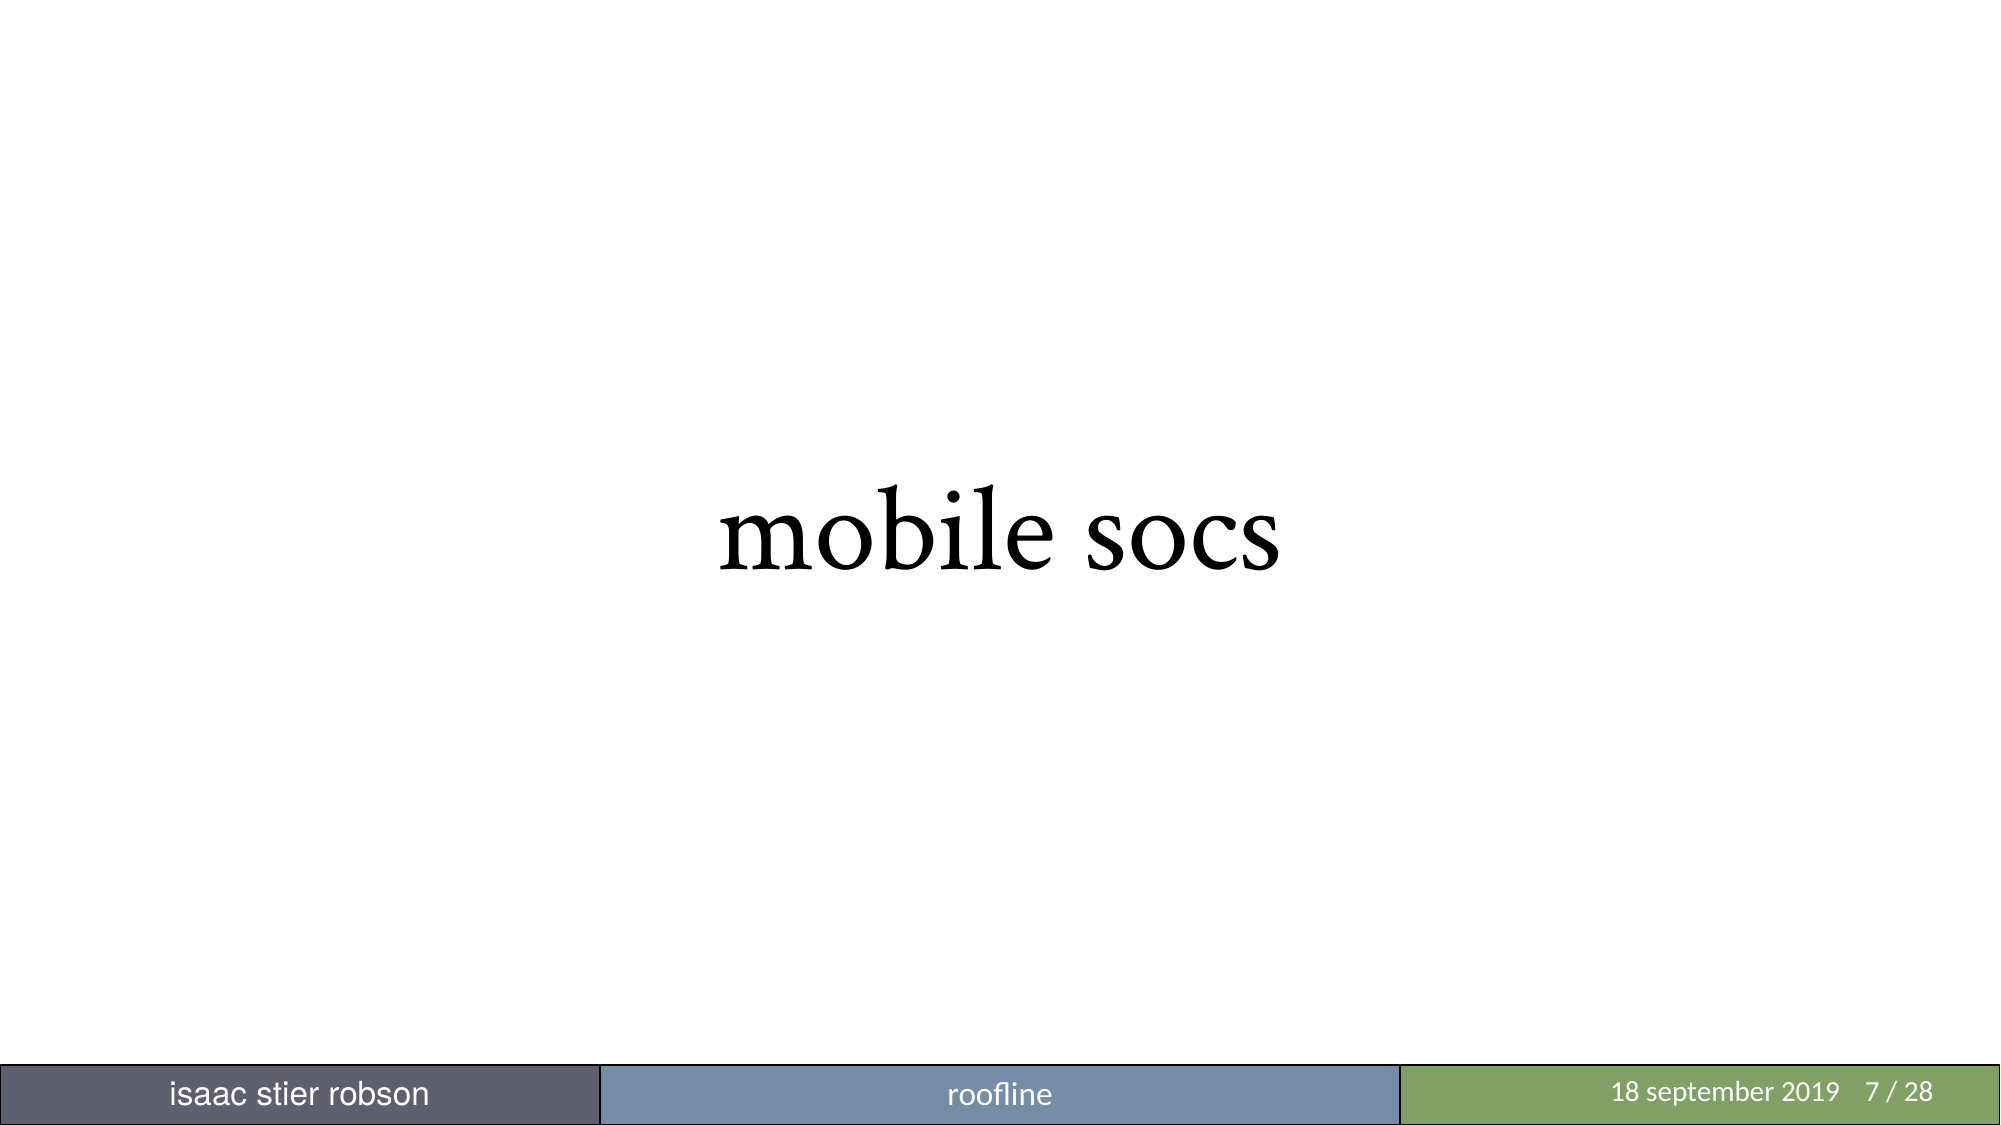

# mobile socs
isaac stier robson
roofline
	       18 september 2019	7 / 28